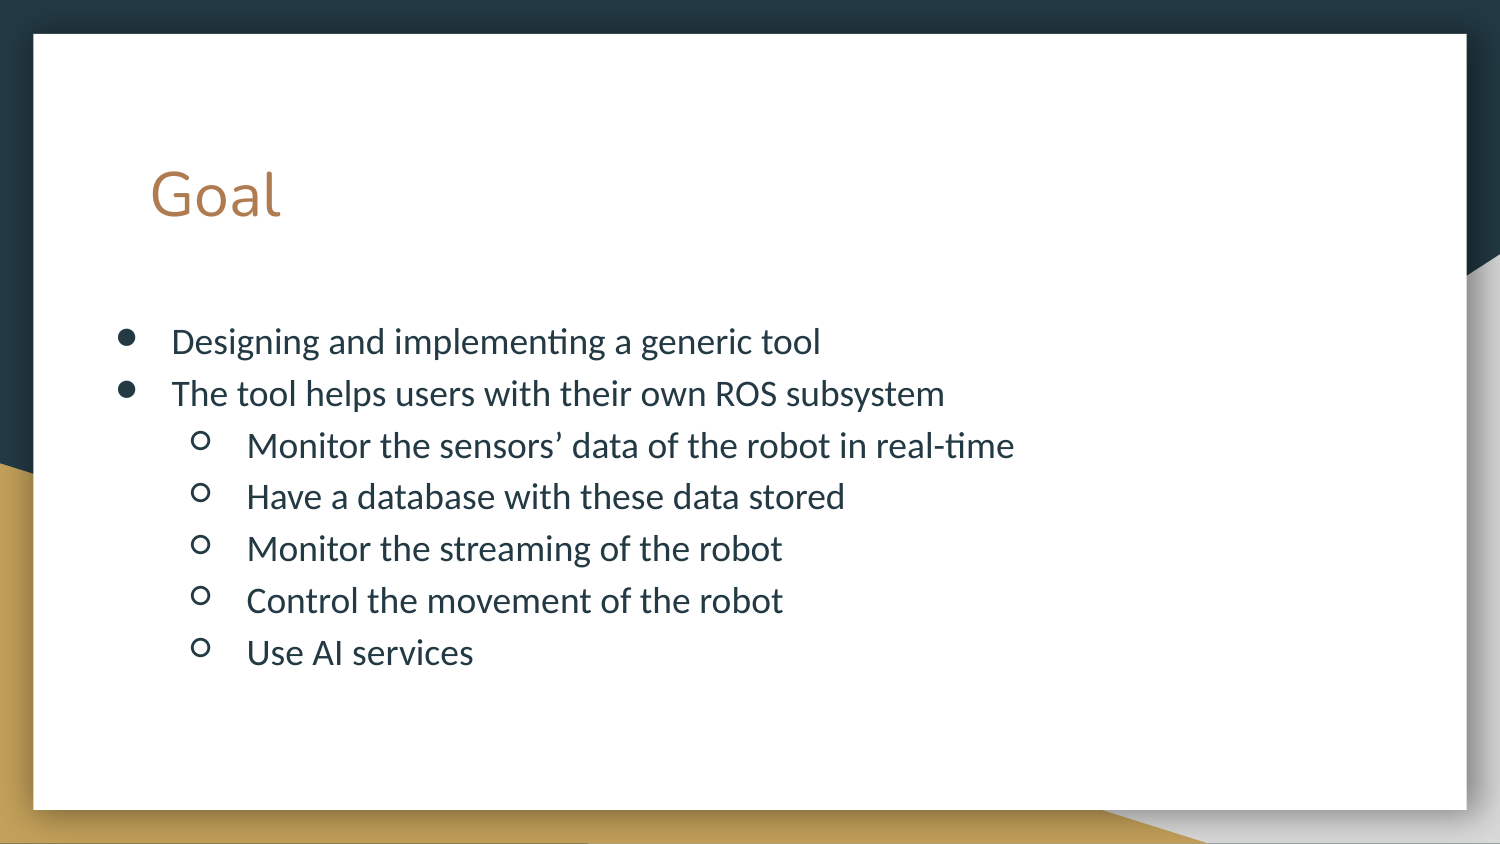

# Goal
Designing and implementing a generic tool
The tool helps users with their own ROS subsystem
Monitor the sensors’ data of the robot in real-time
Have a database with these data stored
Monitor the streaming of the robot
Control the movement of the robot
Use AI services